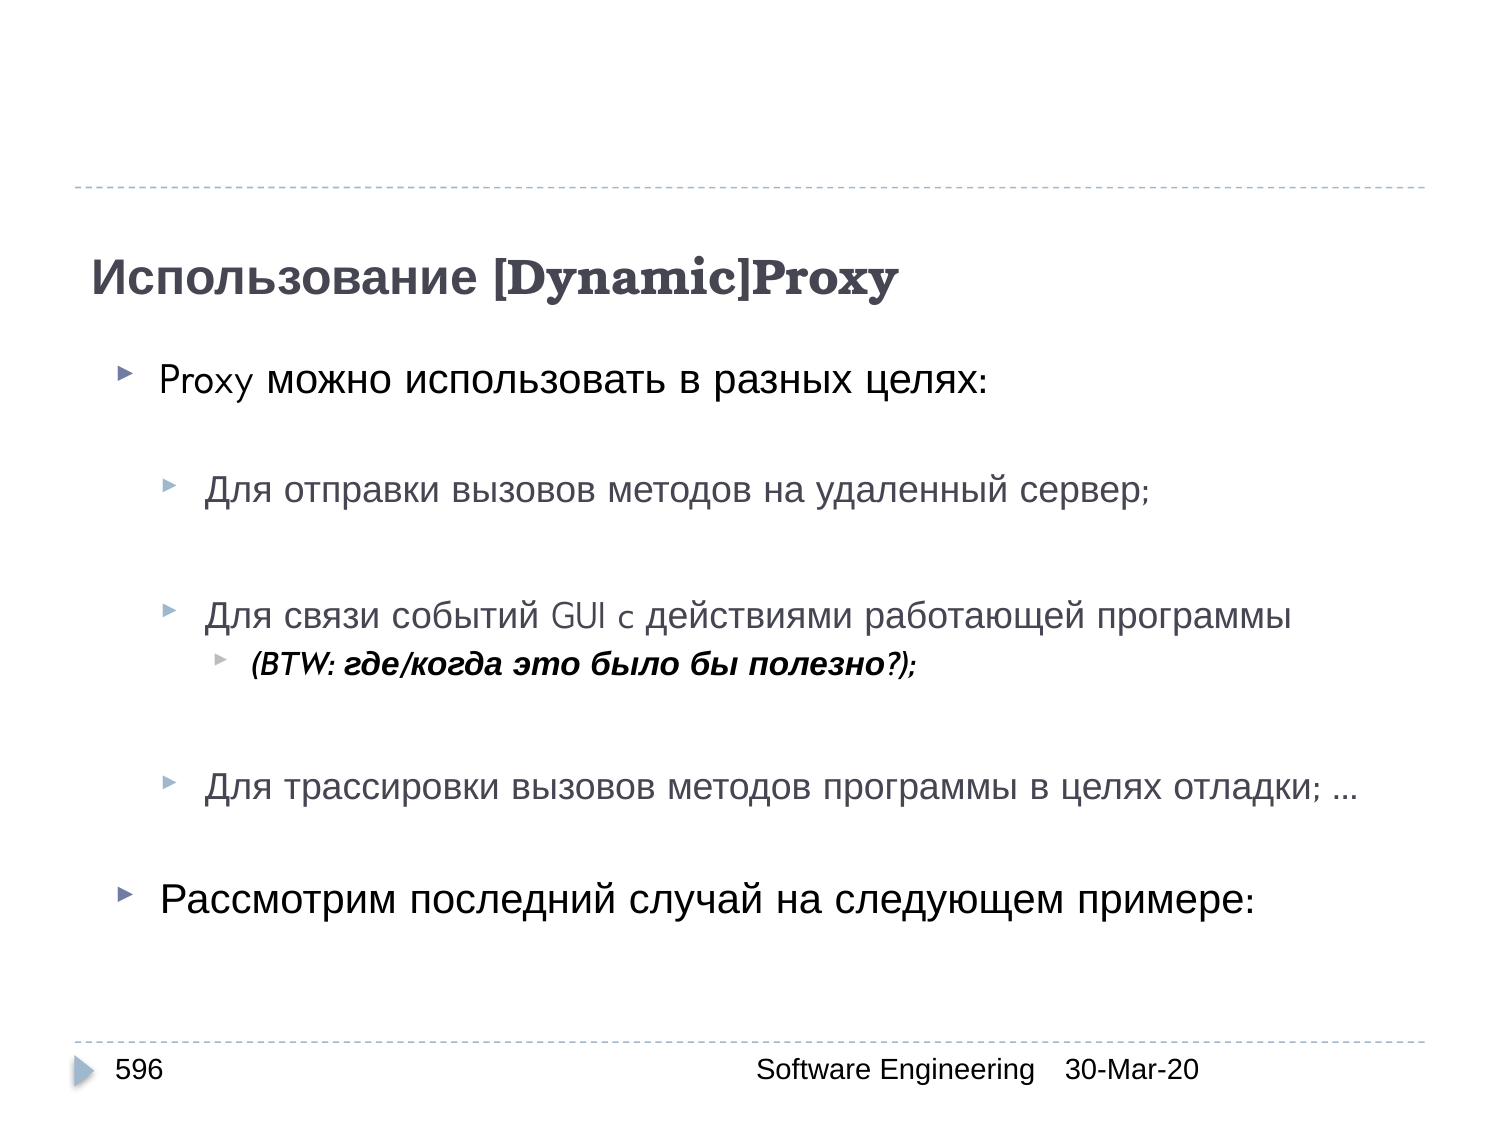

# Использование [Dynamic]Proxy
Proxy можно использовать в разных целях:

Для отправки вызовов методов на удаленный сервер;

Для связи событий GUI c действиями работающей программы
(BTW: где/когда это было бы полезно?);

Для трассировки вызовов методов программы в целях отладки; ...

Рассмотрим последний случай на следующем примере:

596
Software Engineering
30-Mar-20